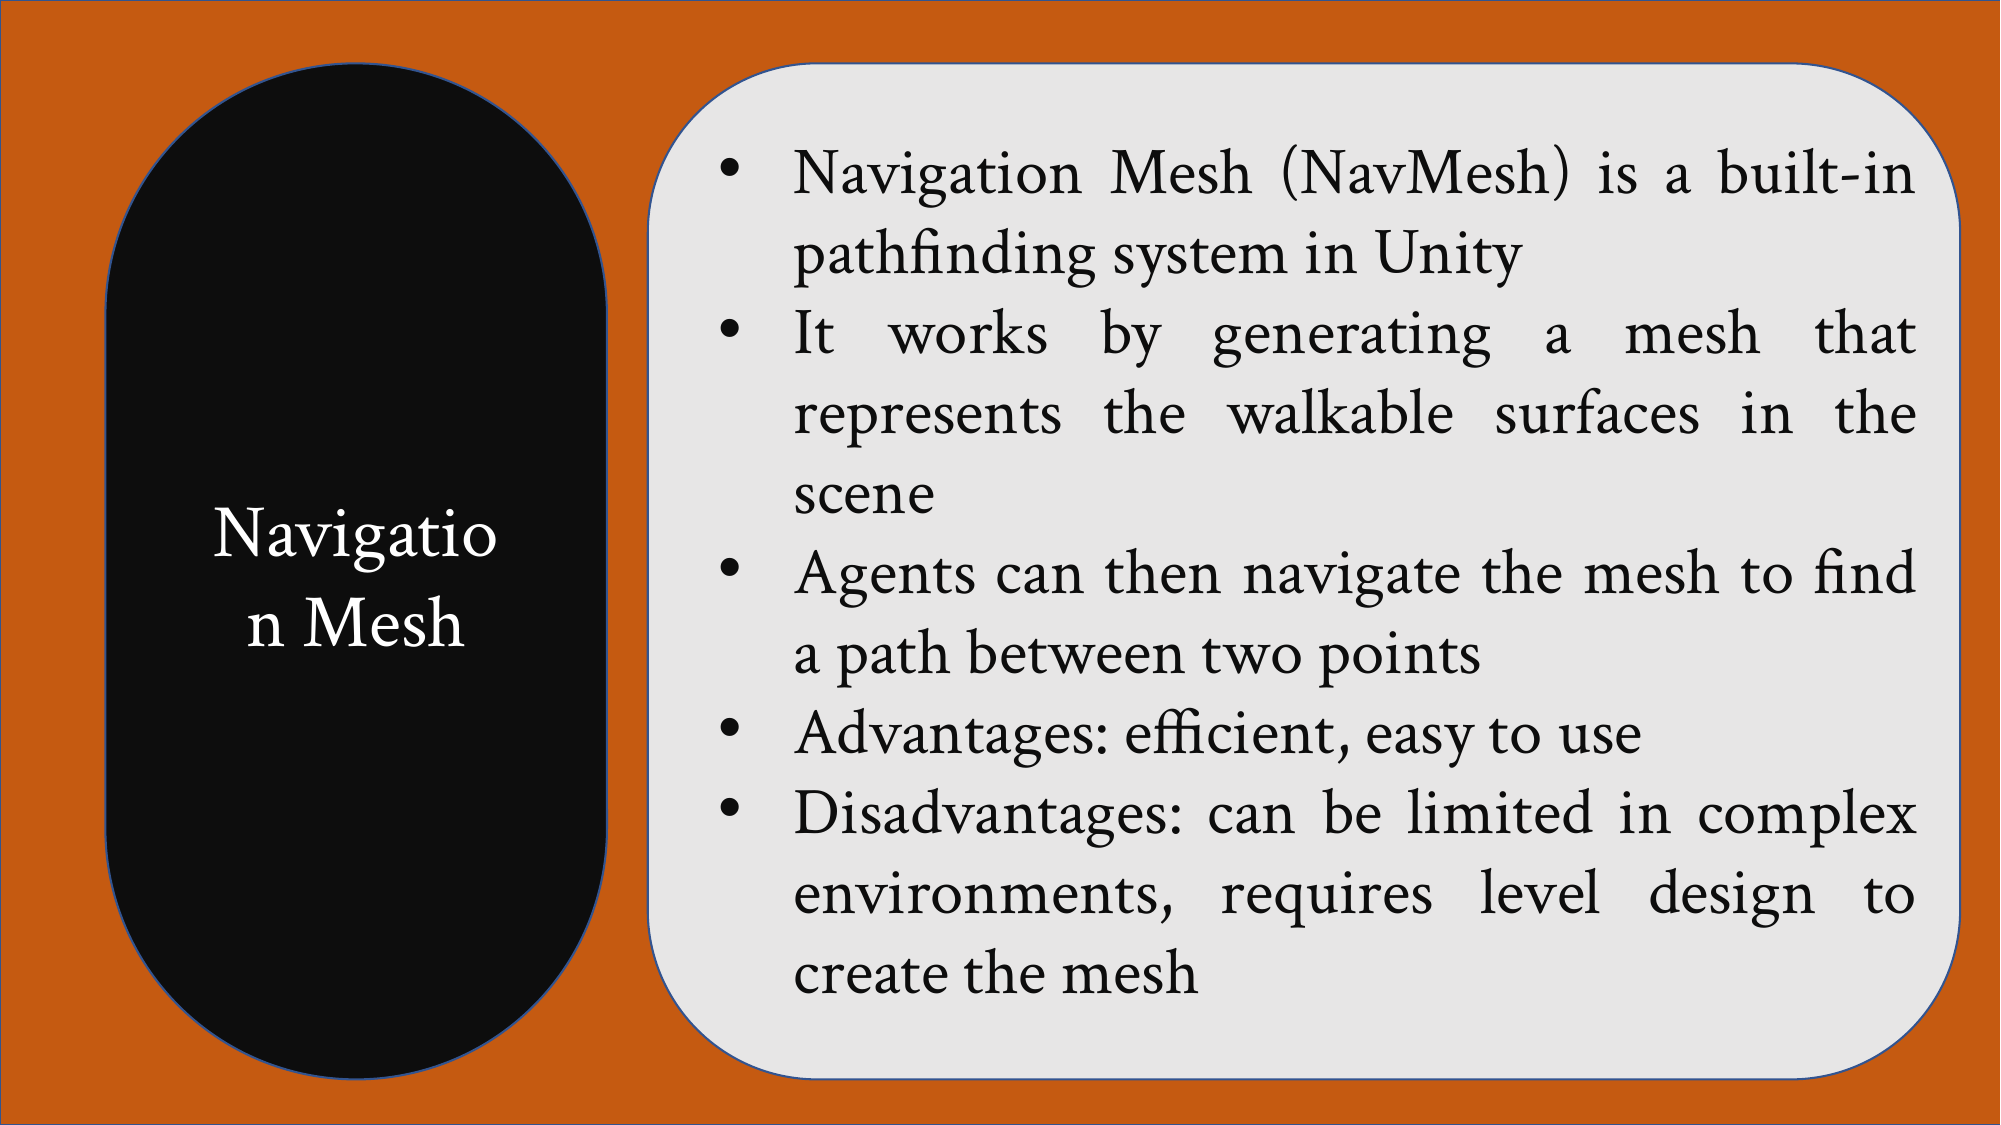

Navigation Mesh

Navigation Mesh (NavMesh) is a built-in pathfinding system in Unity
It works by generating a mesh that represents the walkable surfaces in the scene
Agents can then navigate the mesh to find a path between two points
Advantages: efficient, easy to use
Disadvantages: can be limited in complex environments, requires level design to create the mesh
A* Pathfinding
Recast Navigation